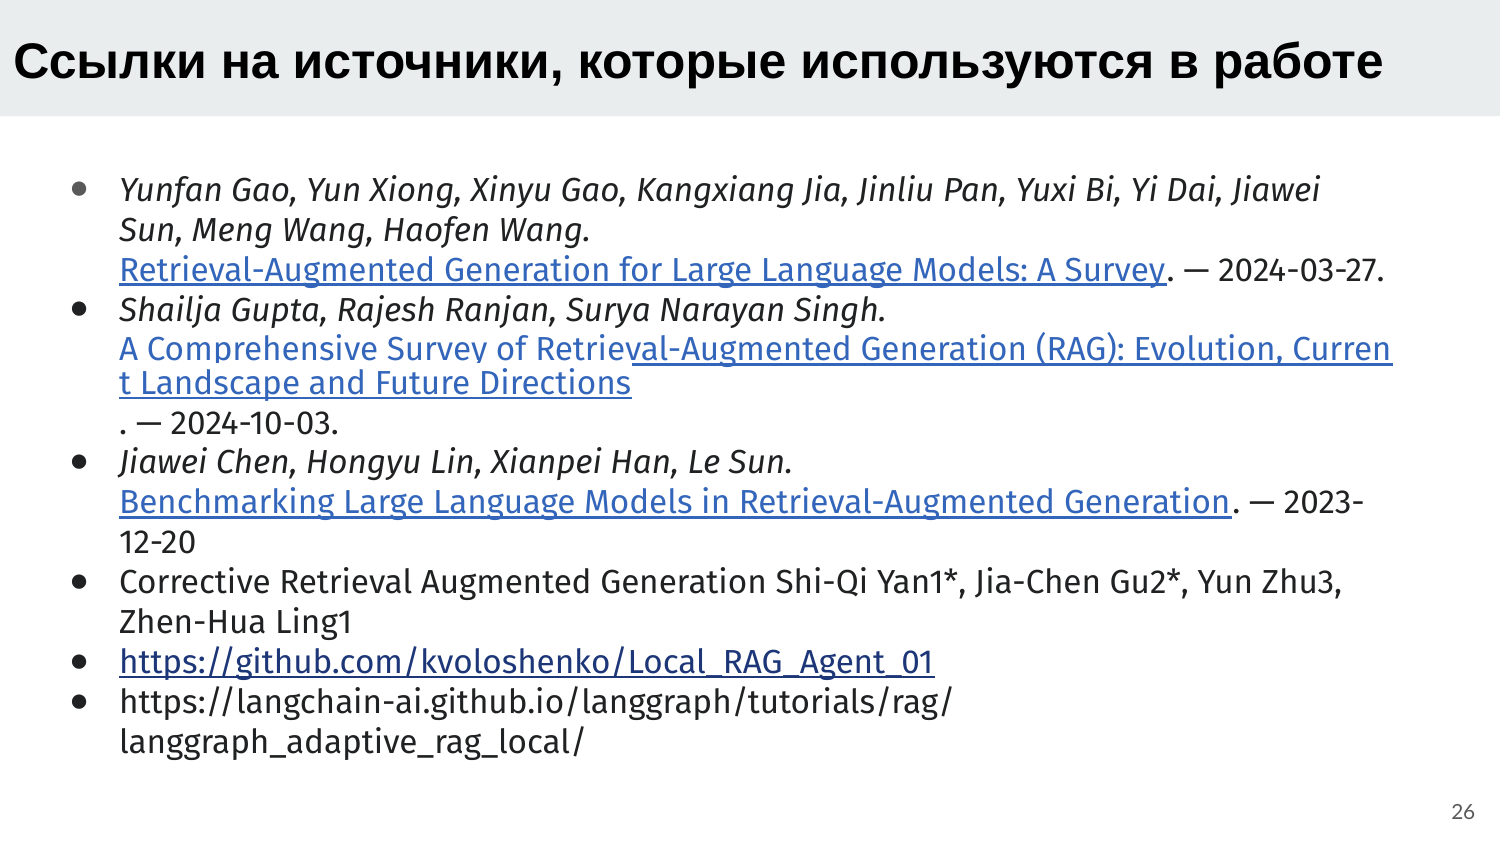

Ссылки на источники, которые используются в работе
Yunfan Gao, Yun Xiong, Xinyu Gao, Kangxiang Jia, Jinliu Pan, Yuxi Bi, Yi Dai, Jiawei Sun, Meng Wang, Haofen Wang. Retrieval-Augmented Generation for Large Language Models: A Survey. — 2024-03-27.
Shailja Gupta, Rajesh Ranjan, Surya Narayan Singh. A Comprehensive Survey of Retrieval-Augmented Generation (RAG): Evolution, Current Landscape and Future Directions. — 2024-10-03.
Jiawei Chen, Hongyu Lin, Xianpei Han, Le Sun. Benchmarking Large Language Models in Retrieval-Augmented Generation. — 2023-12-20
Corrective Retrieval Augmented Generation Shi-Qi Yan1*, Jia-Chen Gu2*, Yun Zhu3, Zhen-Hua Ling1
https://github.com/kvoloshenko/Local_RAG_Agent_01
https://langchain-ai.github.io/langgraph/tutorials/rag/langgraph_adaptive_rag_local/
26